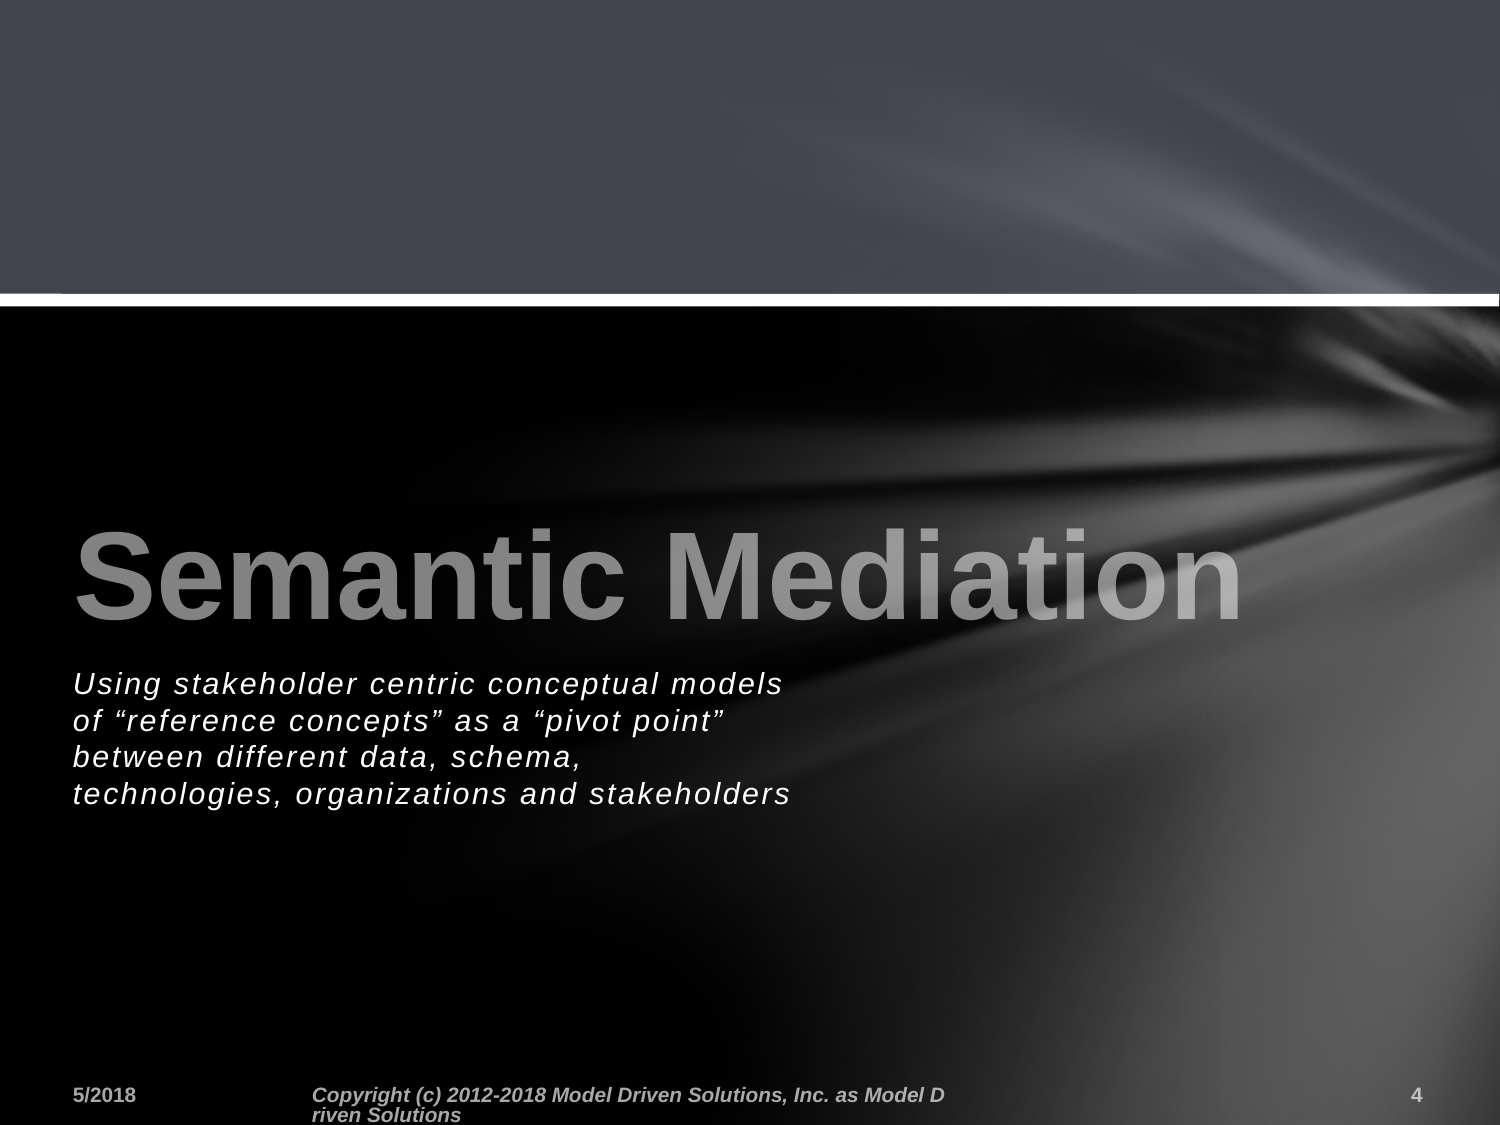

# Semantic Mediation
Using stakeholder centric conceptual models of “reference concepts” as a “pivot point” between different data, schema, technologies, organizations and stakeholders
5/2018
Copyright (c) 2012-2018 Model Driven Solutions, Inc. as Model Driven Solutions
4